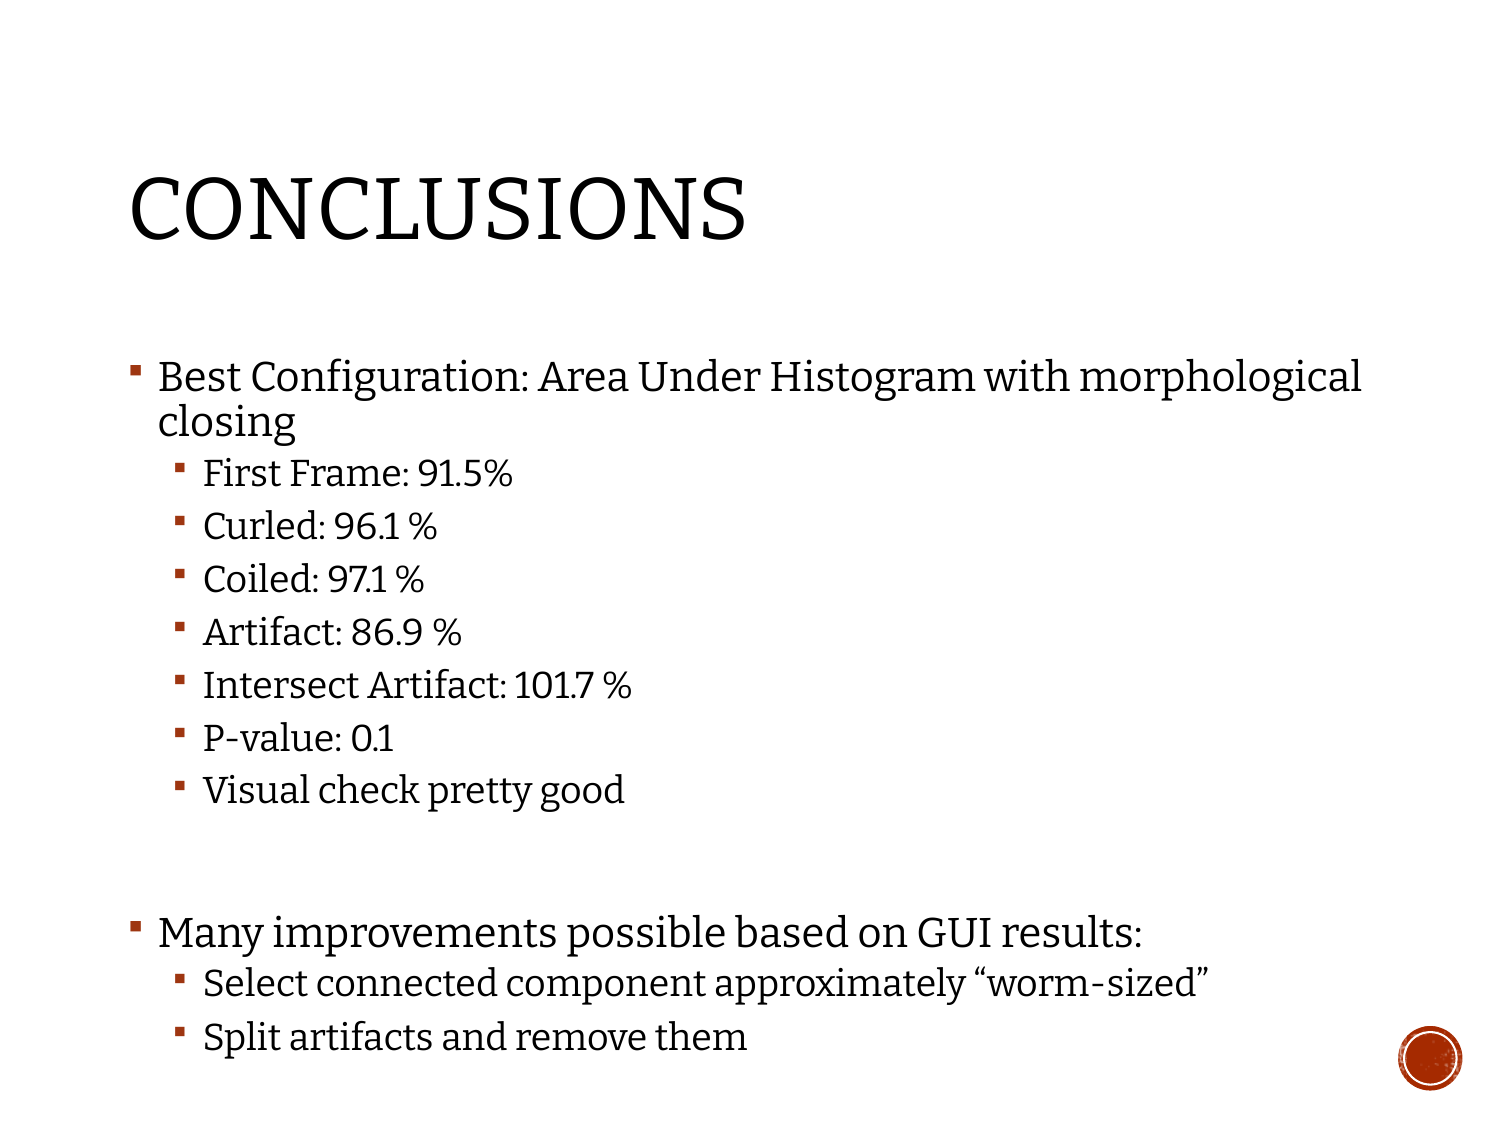

# Conclusions
Best Configuration: Area Under Histogram with morphological closing
First Frame: 91.5%
Curled: 96.1 %
Coiled: 97.1 %
Artifact: 86.9 %
Intersect Artifact: 101.7 %
P-value: 0.1
Visual check pretty good

Many improvements possible based on GUI results:
Select connected component approximately “worm-sized”
Split artifacts and remove them